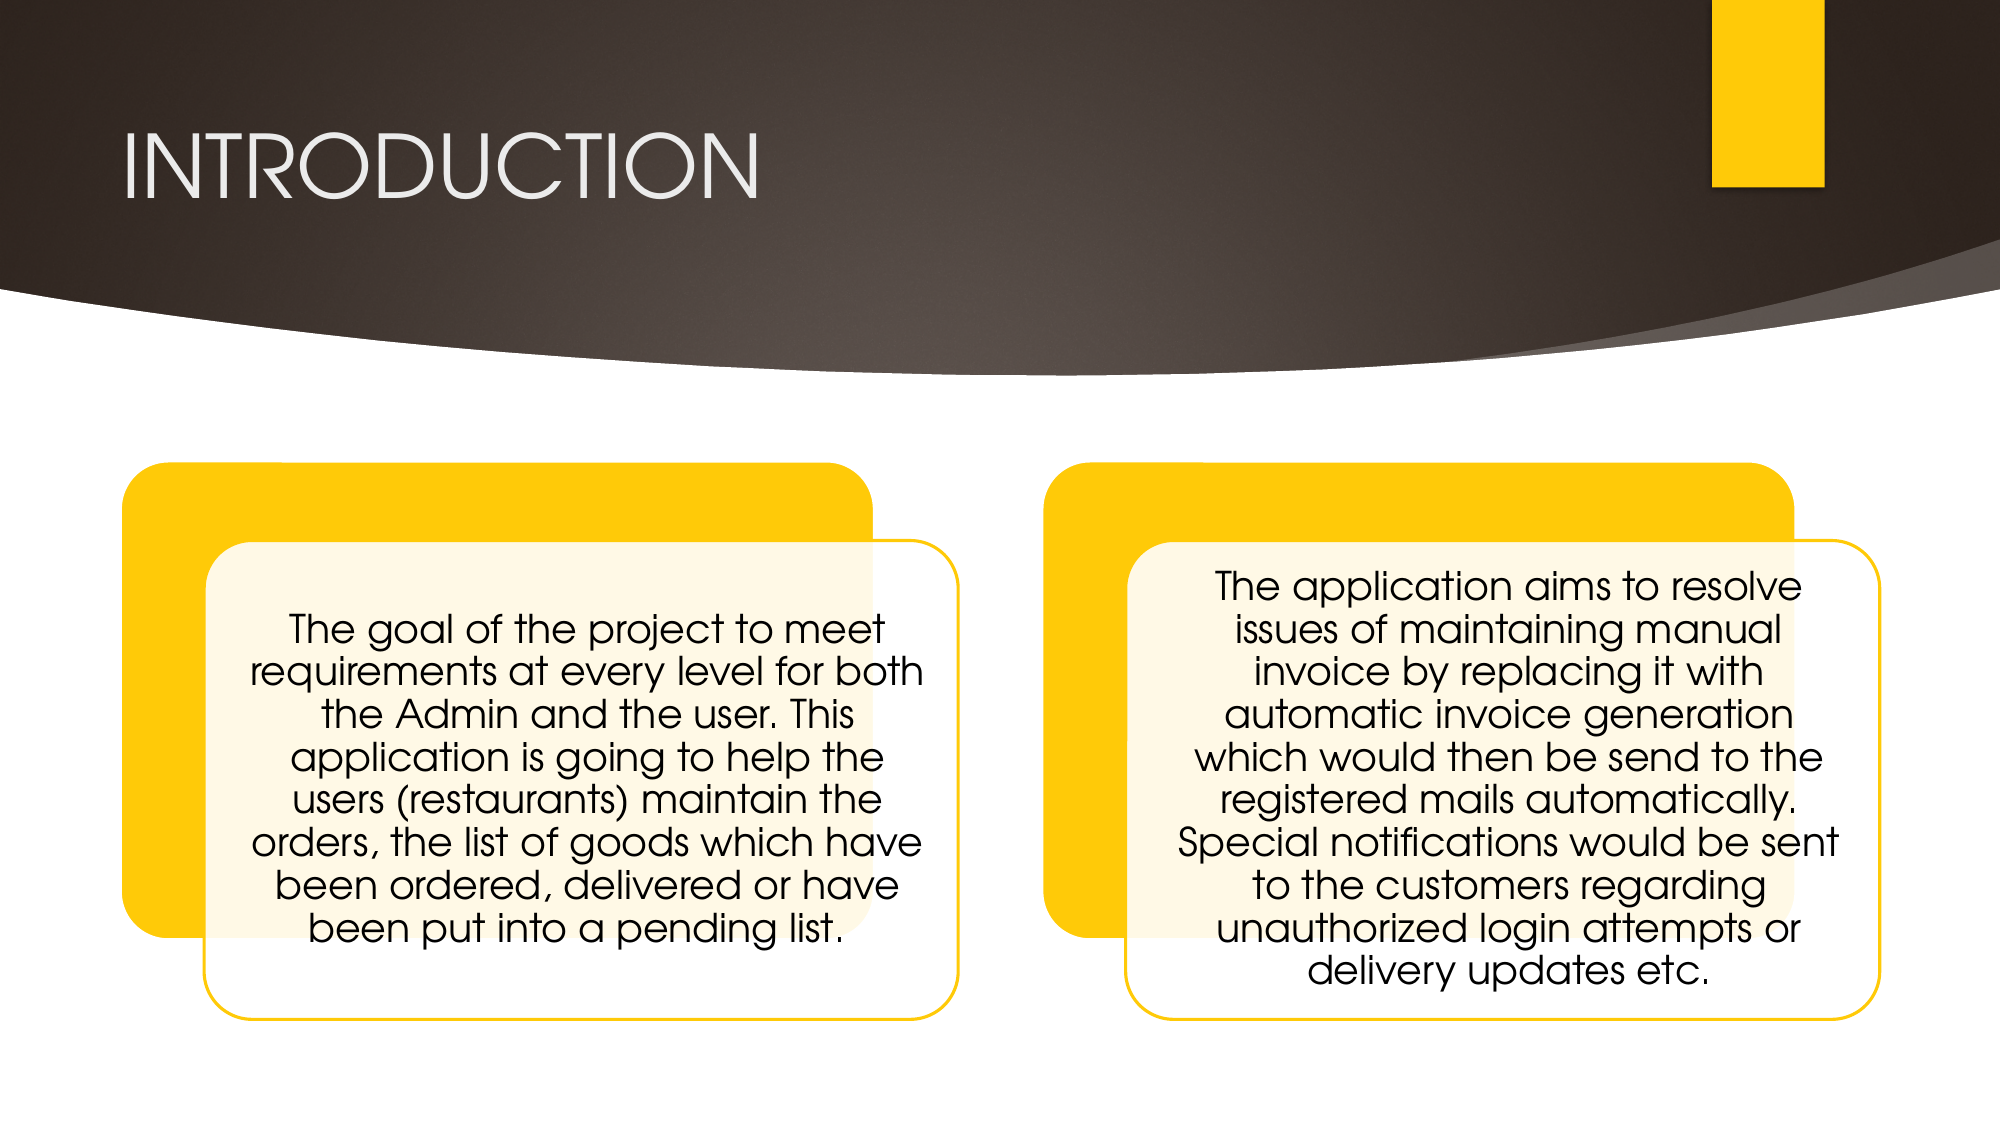

# INTRODUCTION

The goal of the project to meet requirements at every level for both the Admin and the user. This application is going to help the users (restaurants) maintain the orders, the list of goods which have been ordered, delivered or have been put into a pending list.
The application aims to resolve issues of maintaining manual invoice by replacing it with automatic invoice generation which would then be send to the registered mails automatically. Special notifications would be sent to the customers regarding unauthorized login attempts or delivery updates etc.